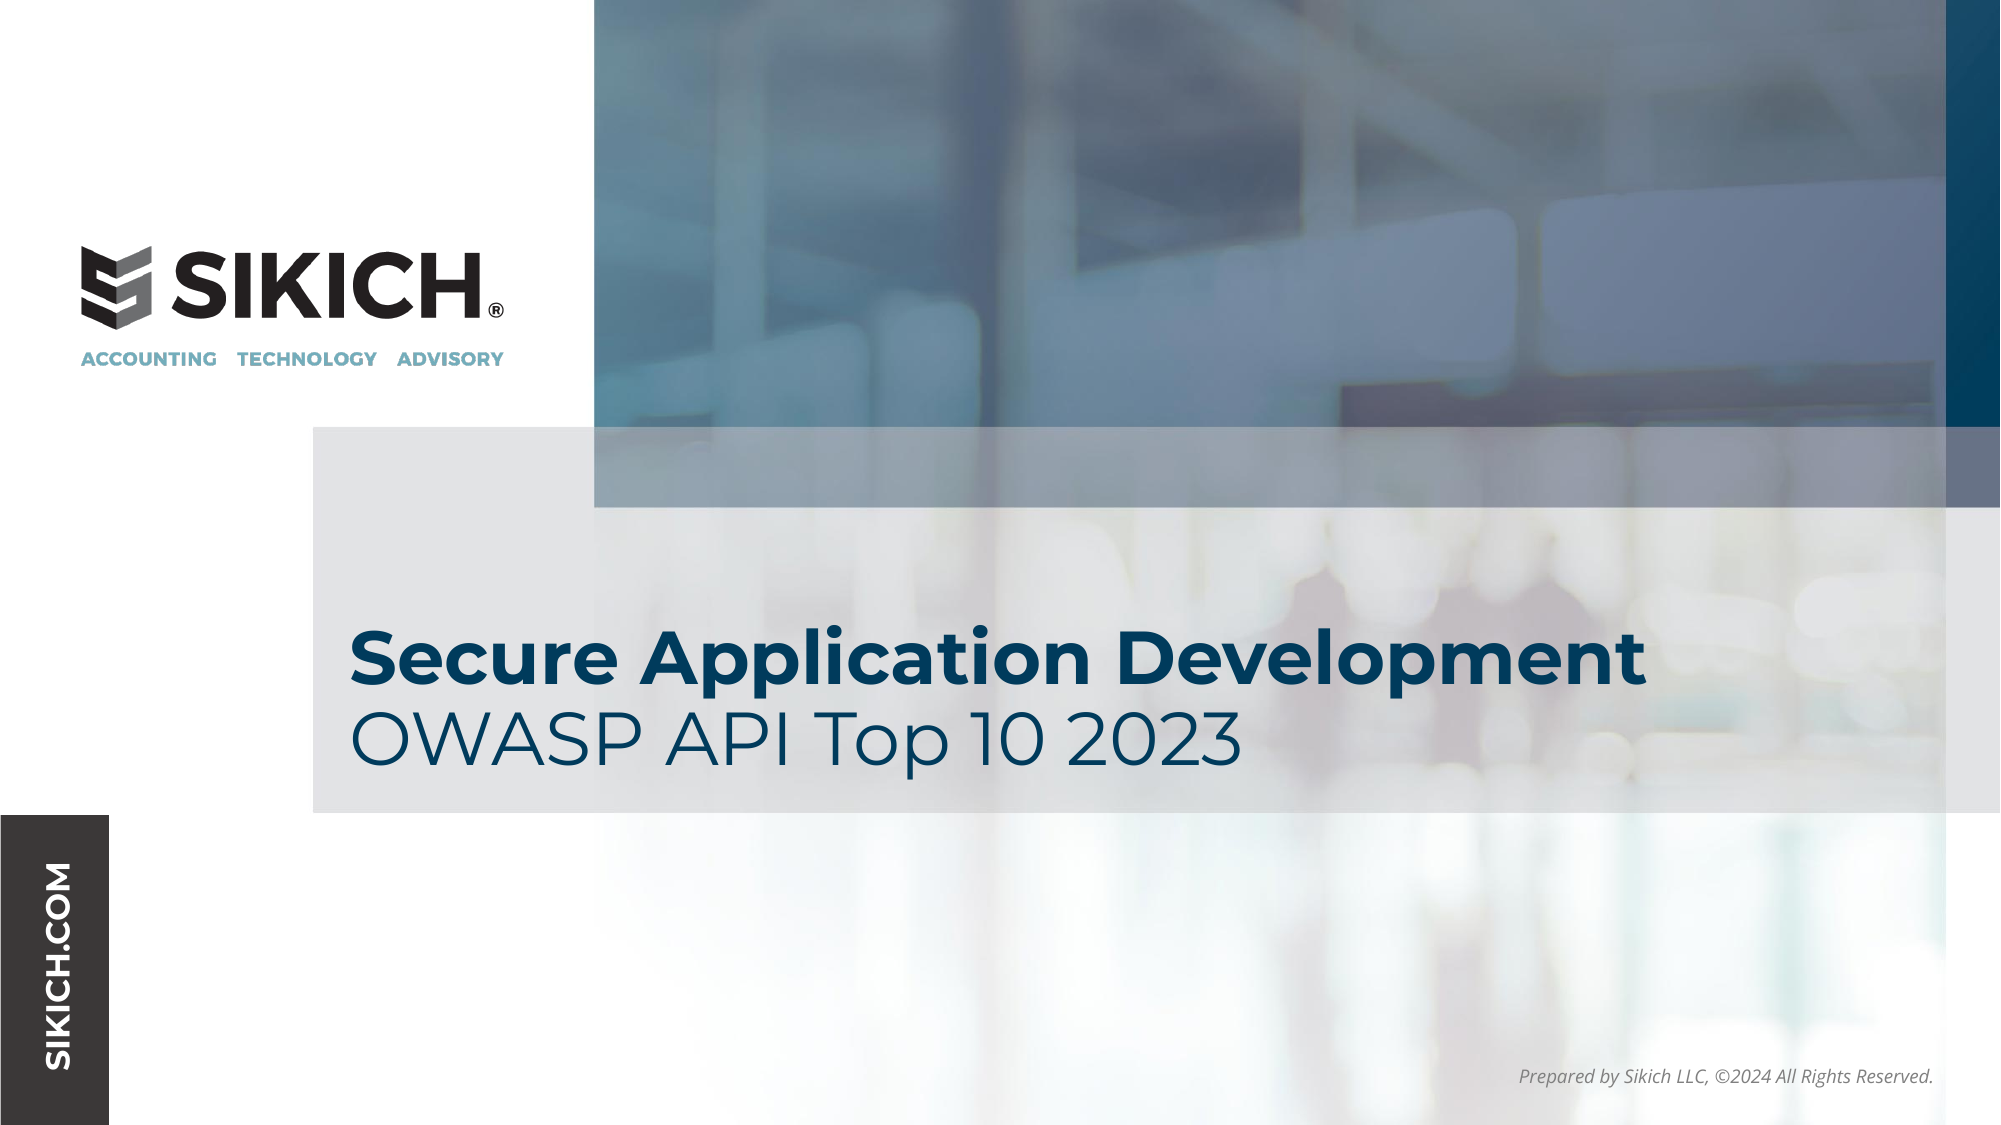

# Secure Application Development OWASP API Top 10 2023
Prepared by Sikich LLC, ©2024 All Rights Reserved.